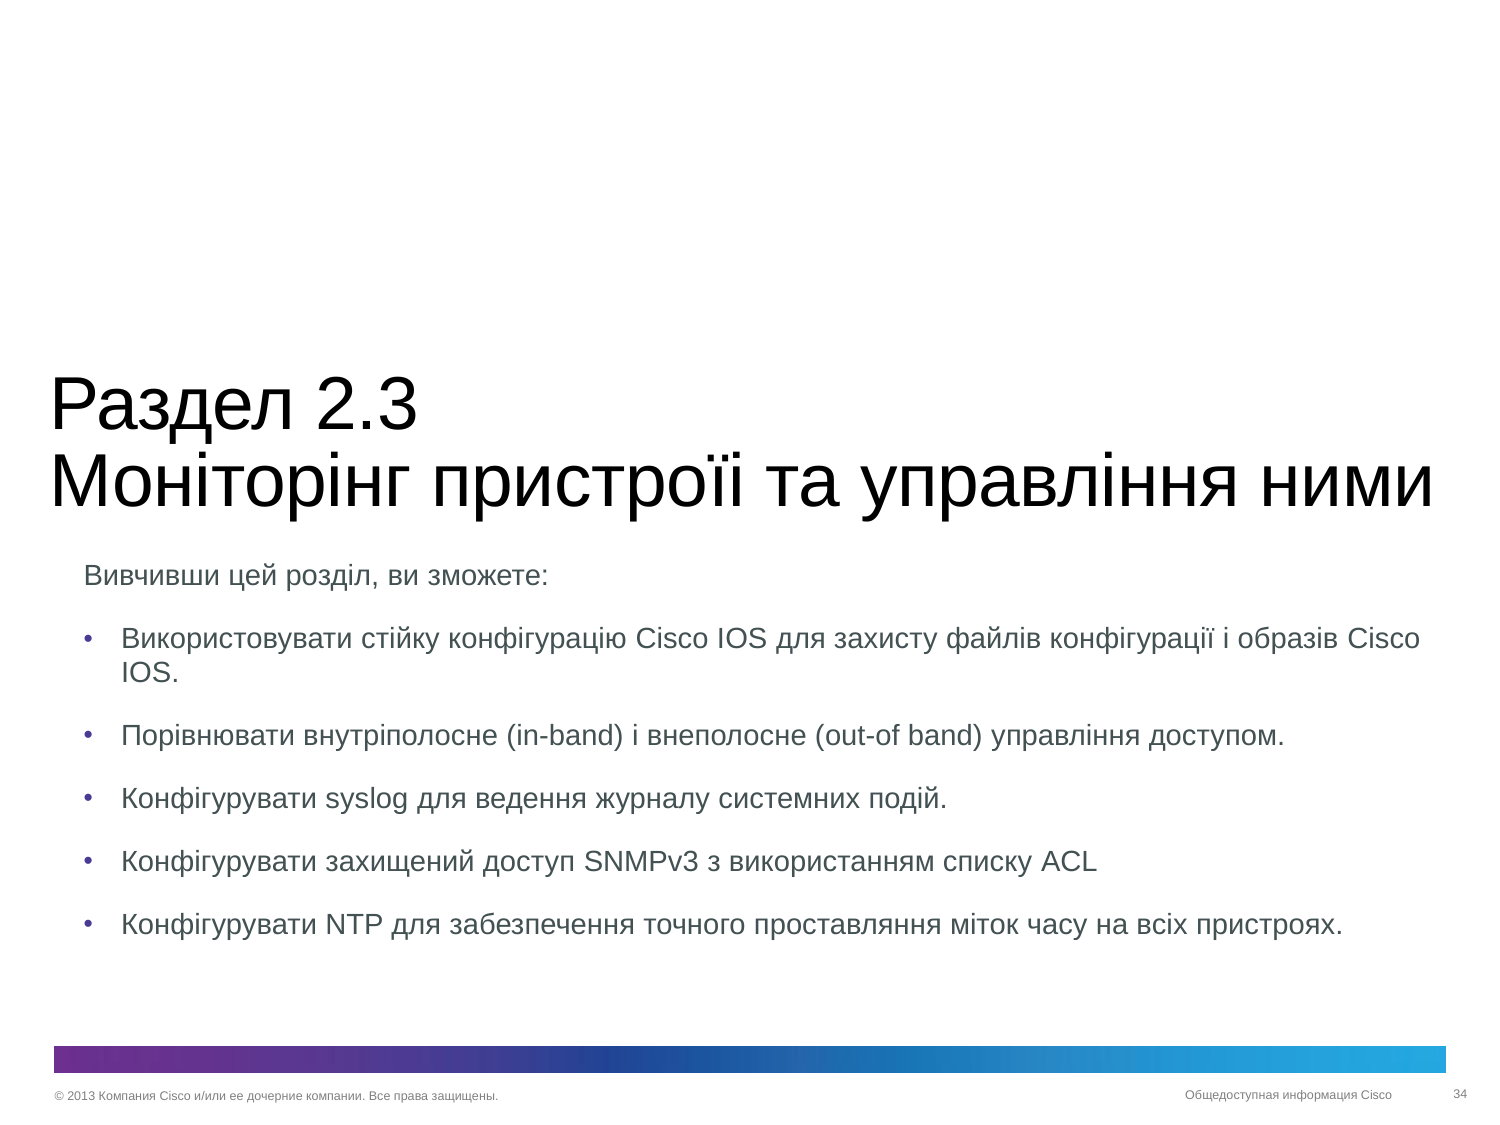

# Раздел 2.3 Моніторінг пристроїі та управління ними
Вивчивши цей розділ, ви зможете:
Використовувати стійку конфігурацію Cisco IOS для захисту файлів конфігурації і образів Cisco IOS.
Порівнювати внутріполосне (in-band) і внеполосне (out-of band) управління доступом.
Конфігурувати syslog для ведення журналу системних подій.
Конфігурувати захищений доступ SNMPv3 з використанням списку ACL
Конфігурувати NTP для забезпечення точного проставляння міток часу на всіх пристроях.